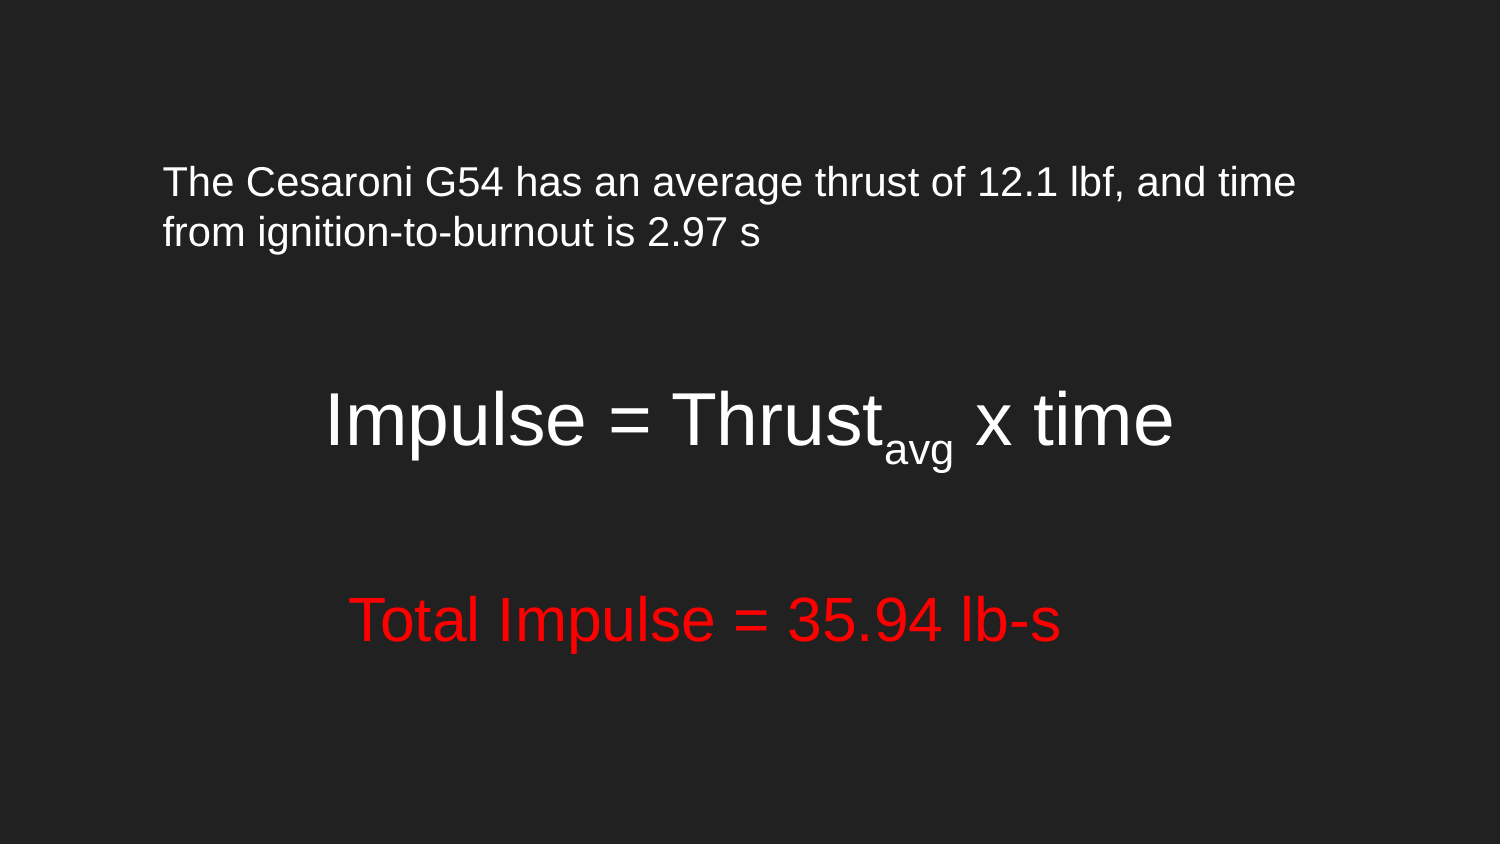

The Cesaroni G54 has an average thrust of 12.1 lbf, and time from ignition-to-burnout is 2.97 s
# Impulse = Thrustavg x time
Total Impulse = 35.94 lb-s